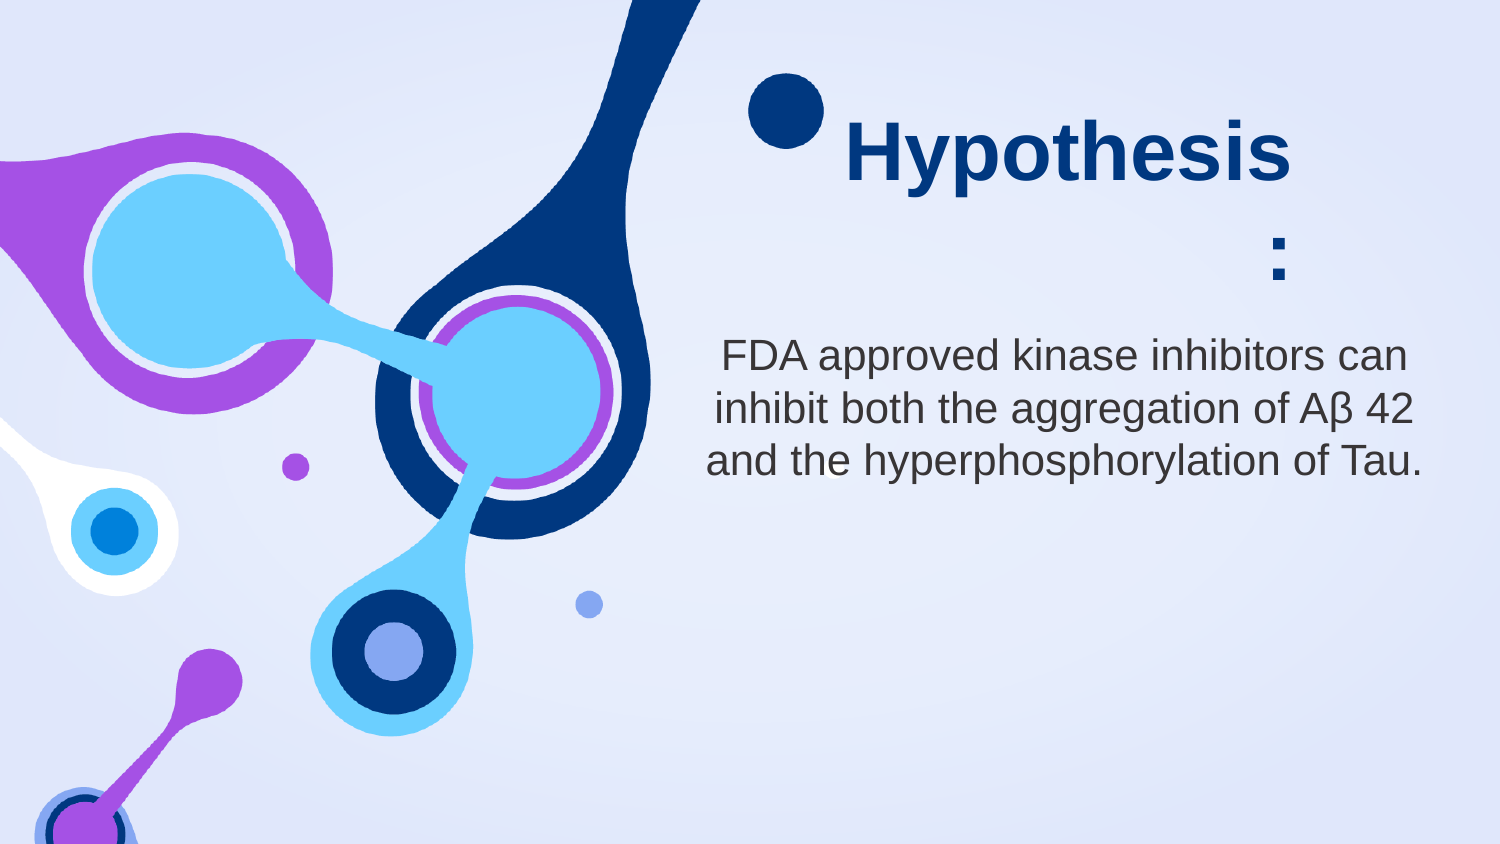

# Hypothesis:
FDA approved kinase inhibitors can inhibit both the aggregation of Aβ 42 and the hyperphosphorylation of Tau.